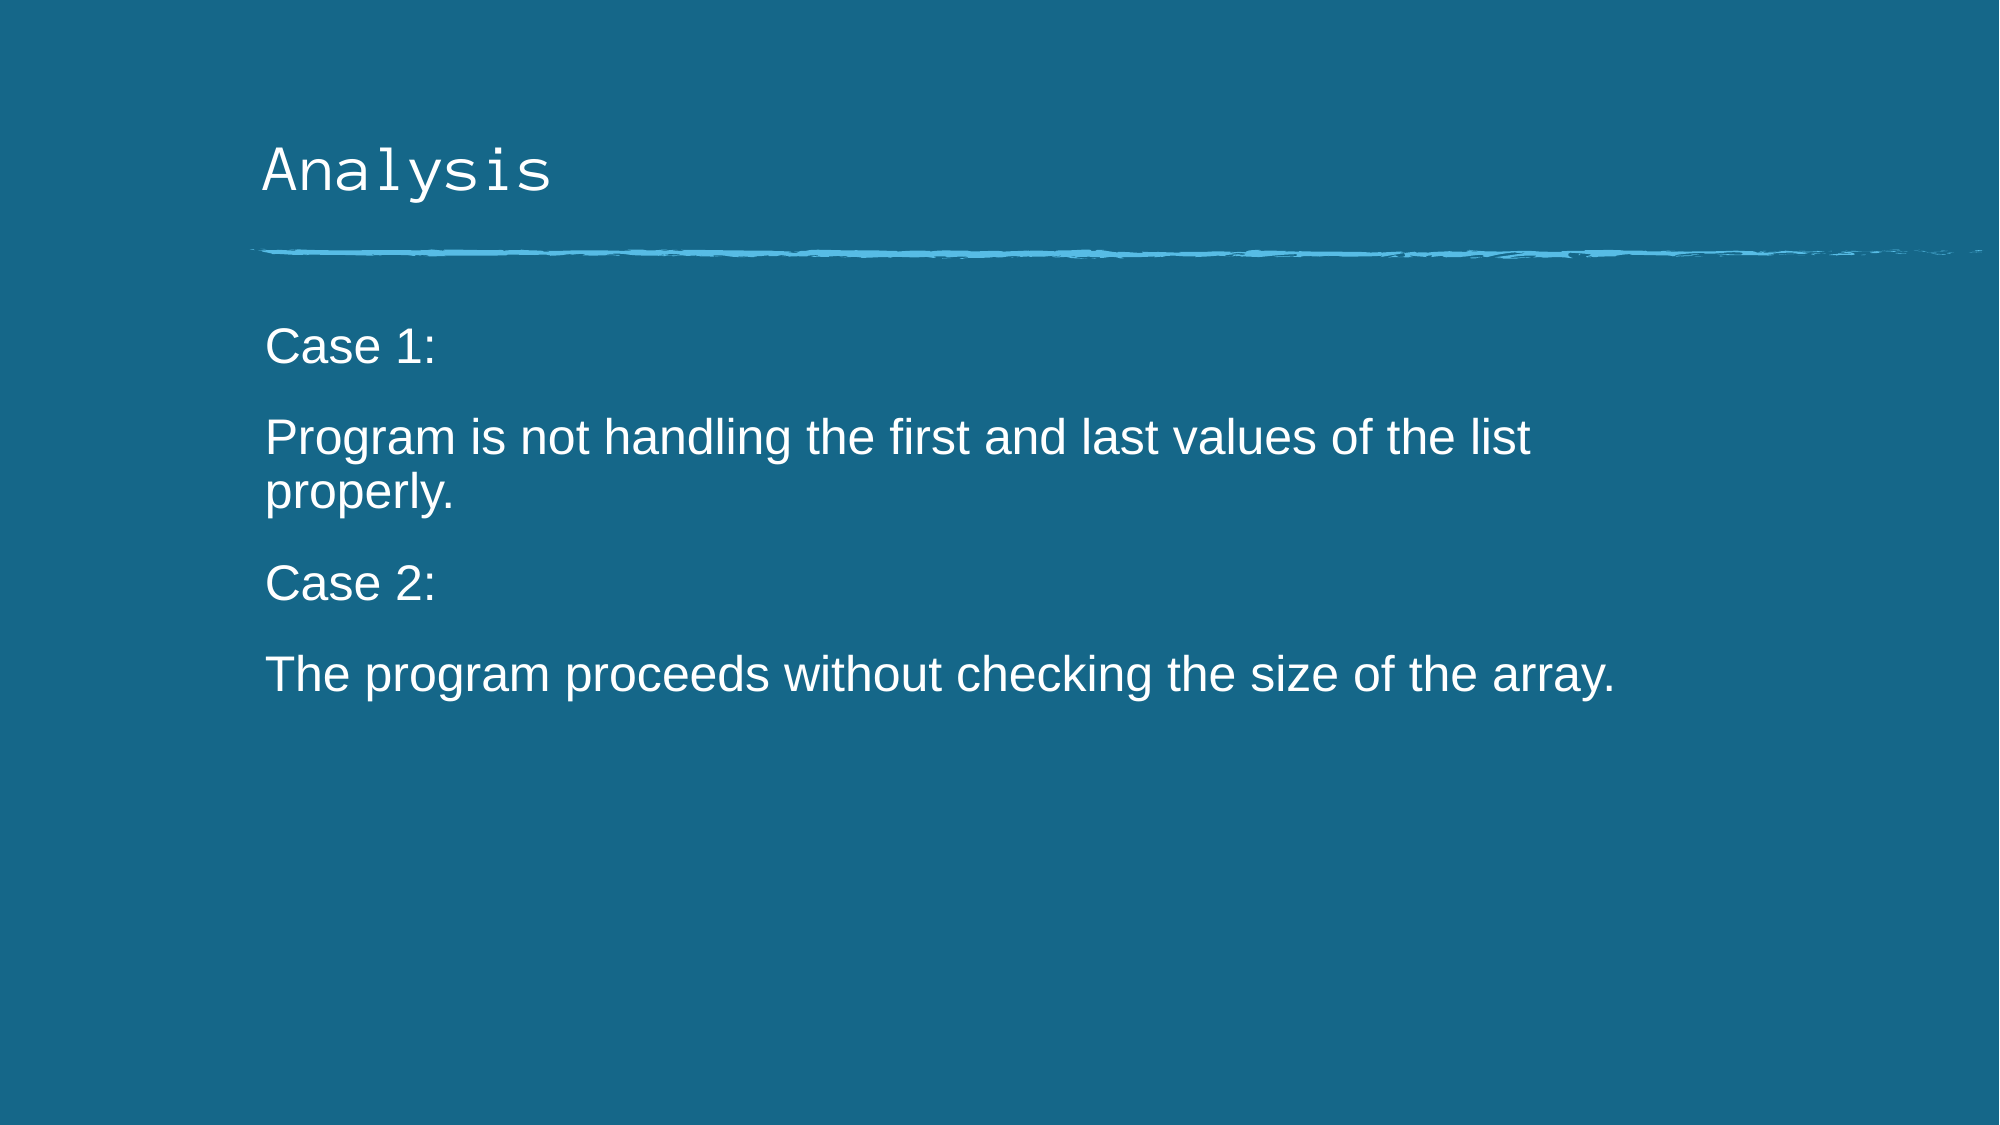

# Analysis
Case 1:
Program is not handling the first and last values of the list properly.
Case 2:
The program proceeds without checking the size of the array.